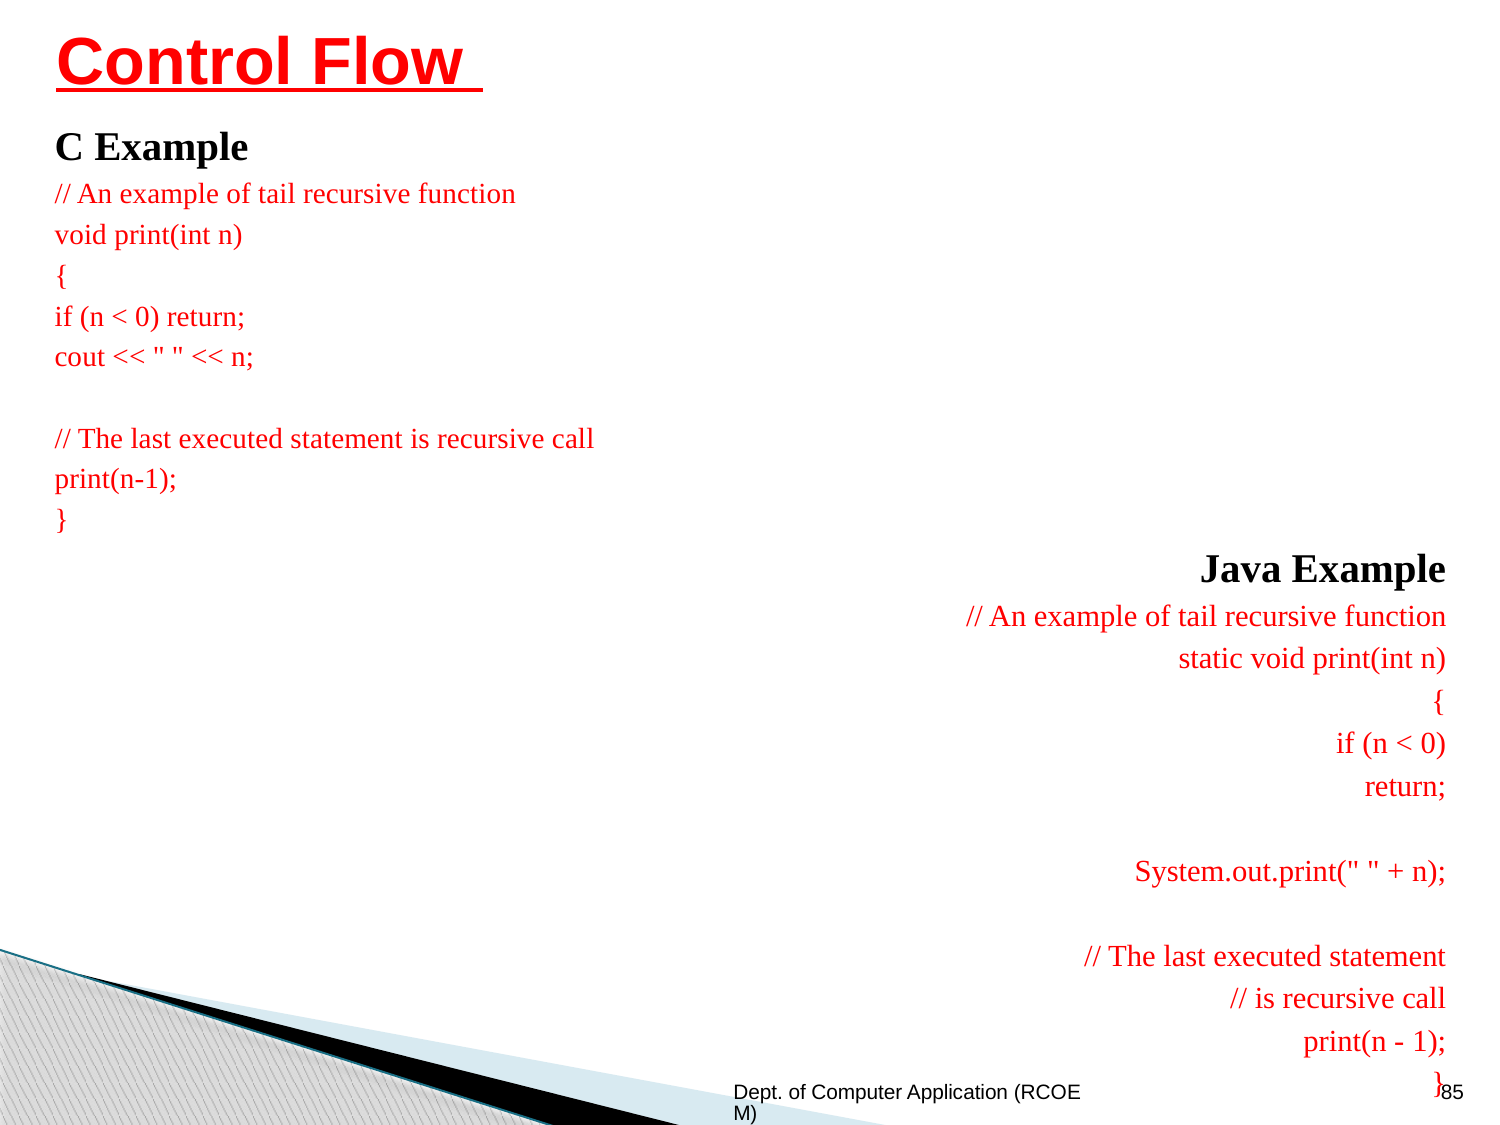

# Control Flow
C Example
// An example of tail recursive function
void print(int n)
{
	if (n < 0) return;
	cout << " " << n;

	// The last executed statement is recursive call
	print(n-1);
}
Java Example
// An example of tail recursive function
static void print(int n)
{
    if (n < 0)
      return;

    System.out.print(" " + n);

    // The last executed statement
      // is recursive call
    print(n - 1);
}

Dept. of Computer Application (RCOEM)
85